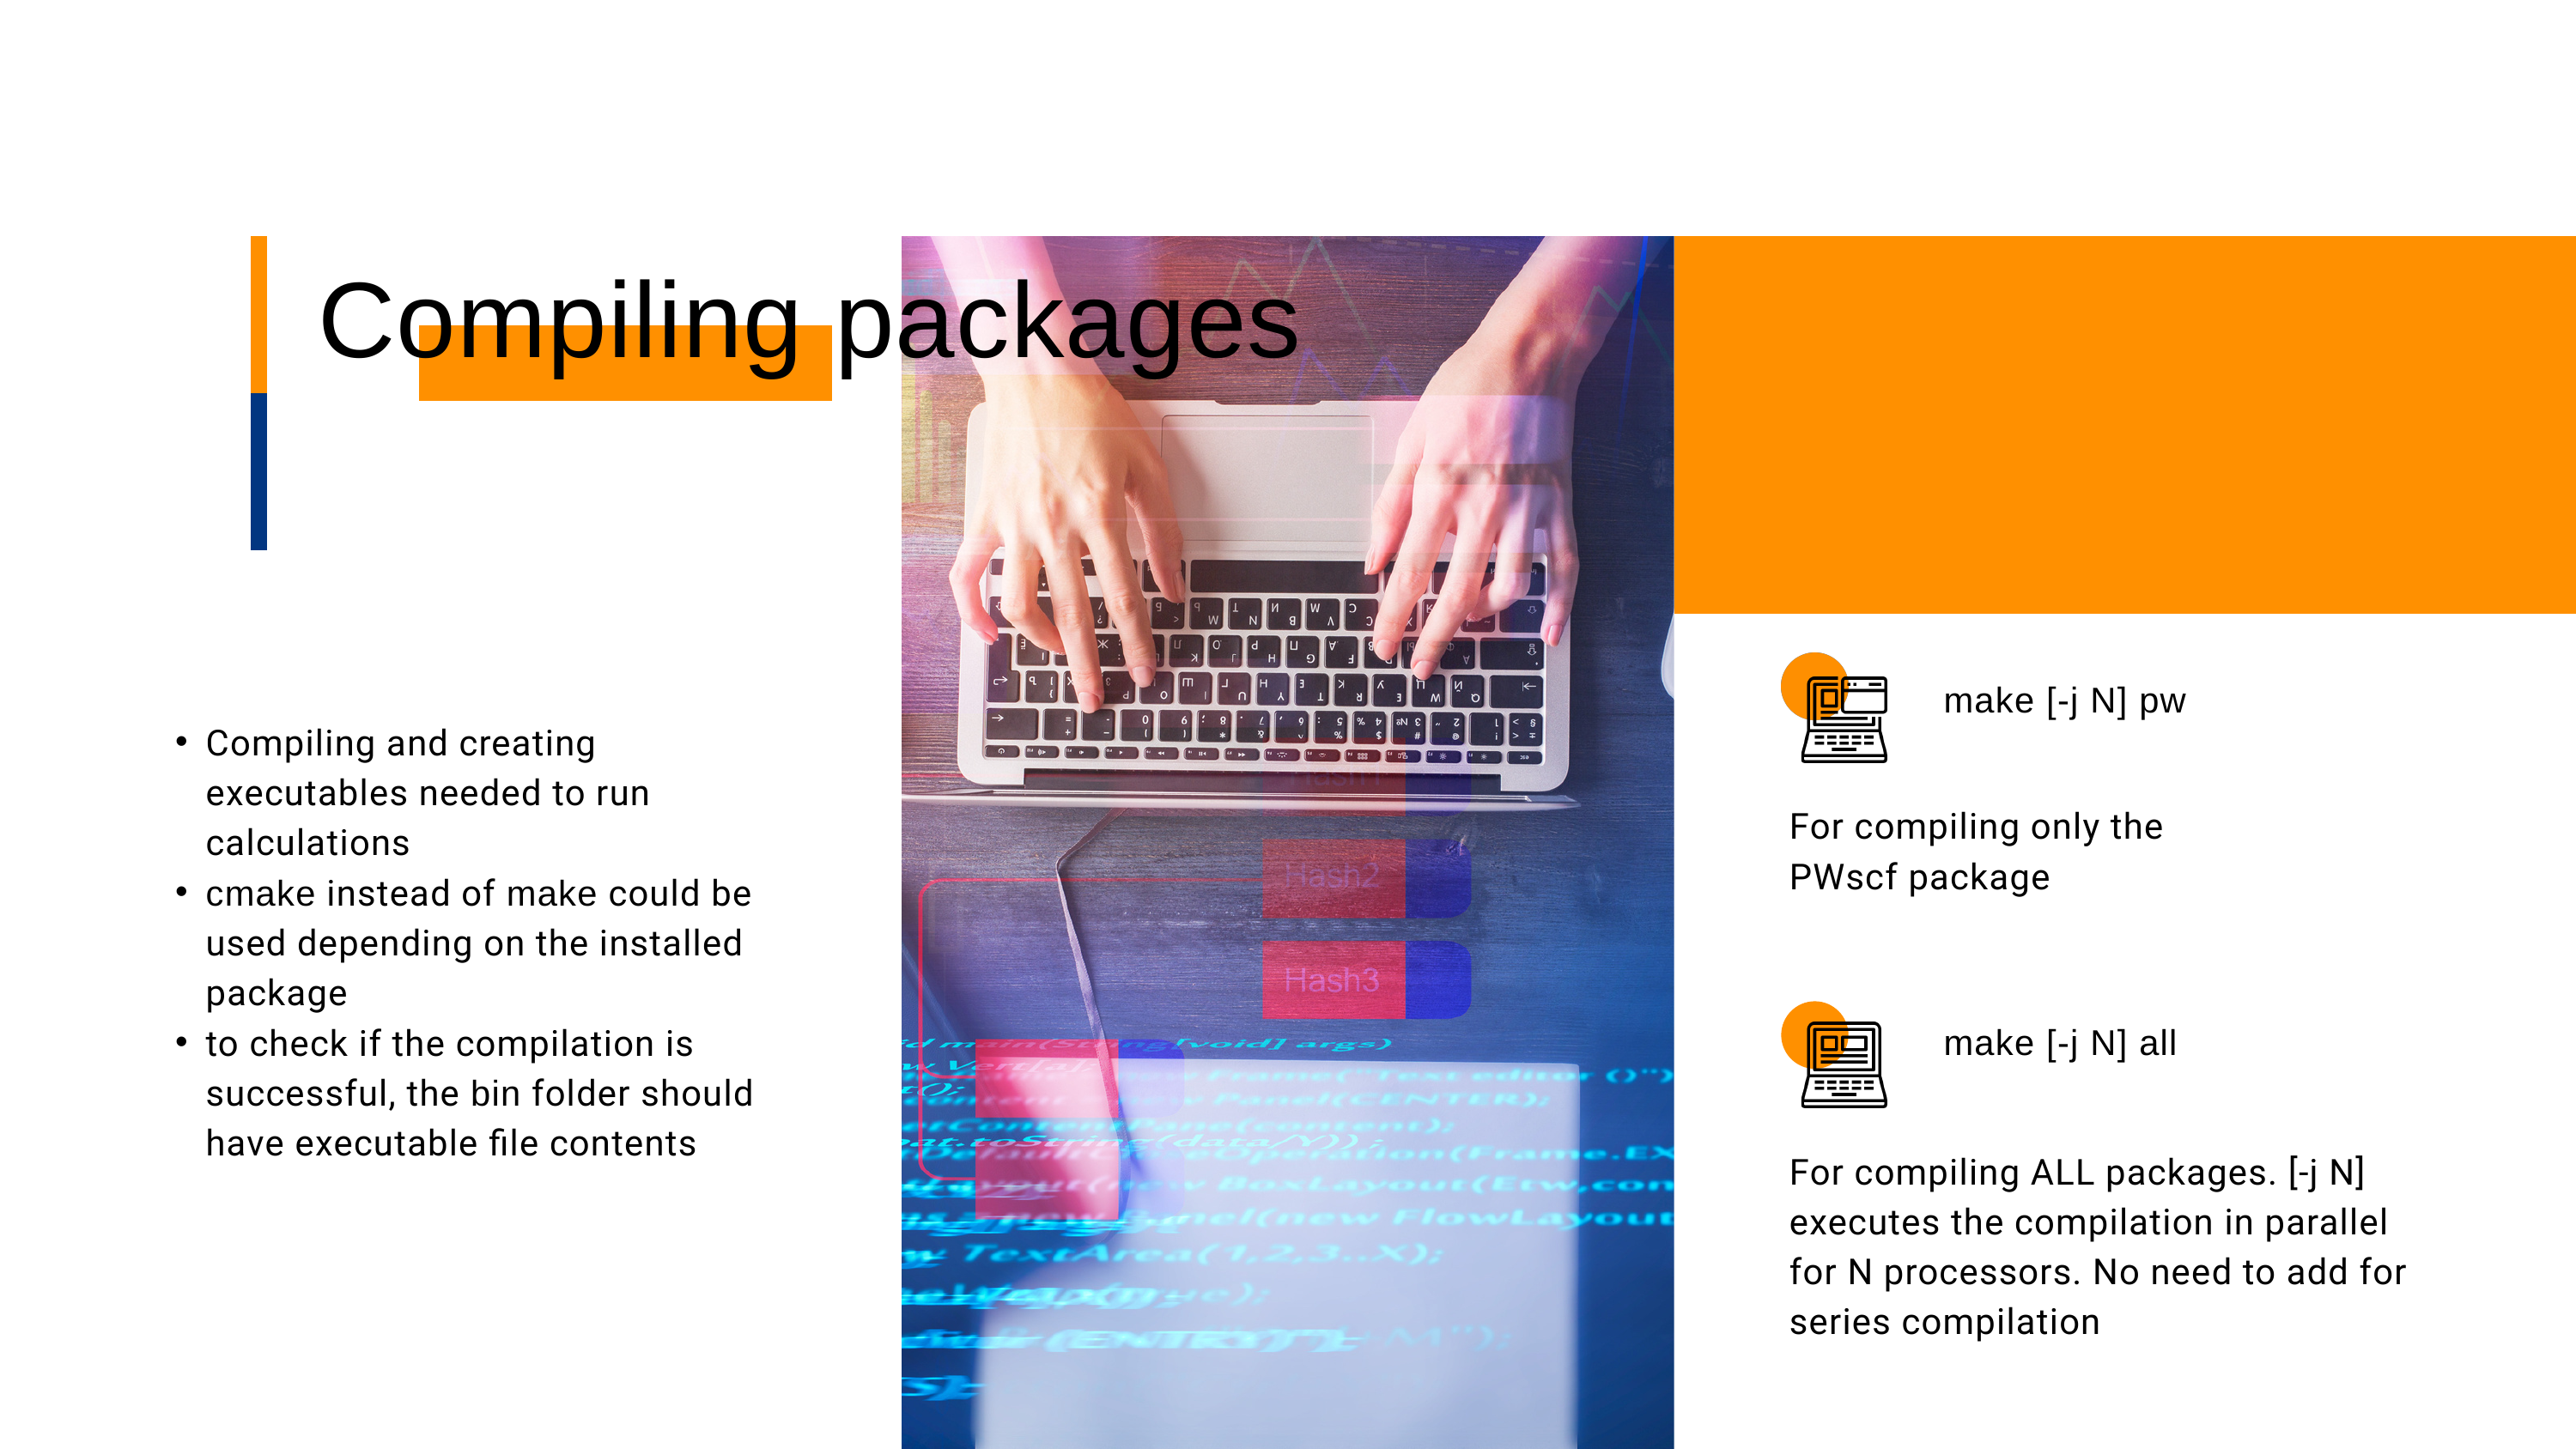

Compiling packages

make [-j N] pw

Compiling and creating executables needed to run calculations
cmake instead of make could be used depending on the installed package
to check if the compilation is successful, the bin folder should have executable file contents
For compiling only the PWscf package

make [-j N] all

For compiling ALL packages. [-j N]   executes the compilation in parallel for N processors. No need to add for series compilation